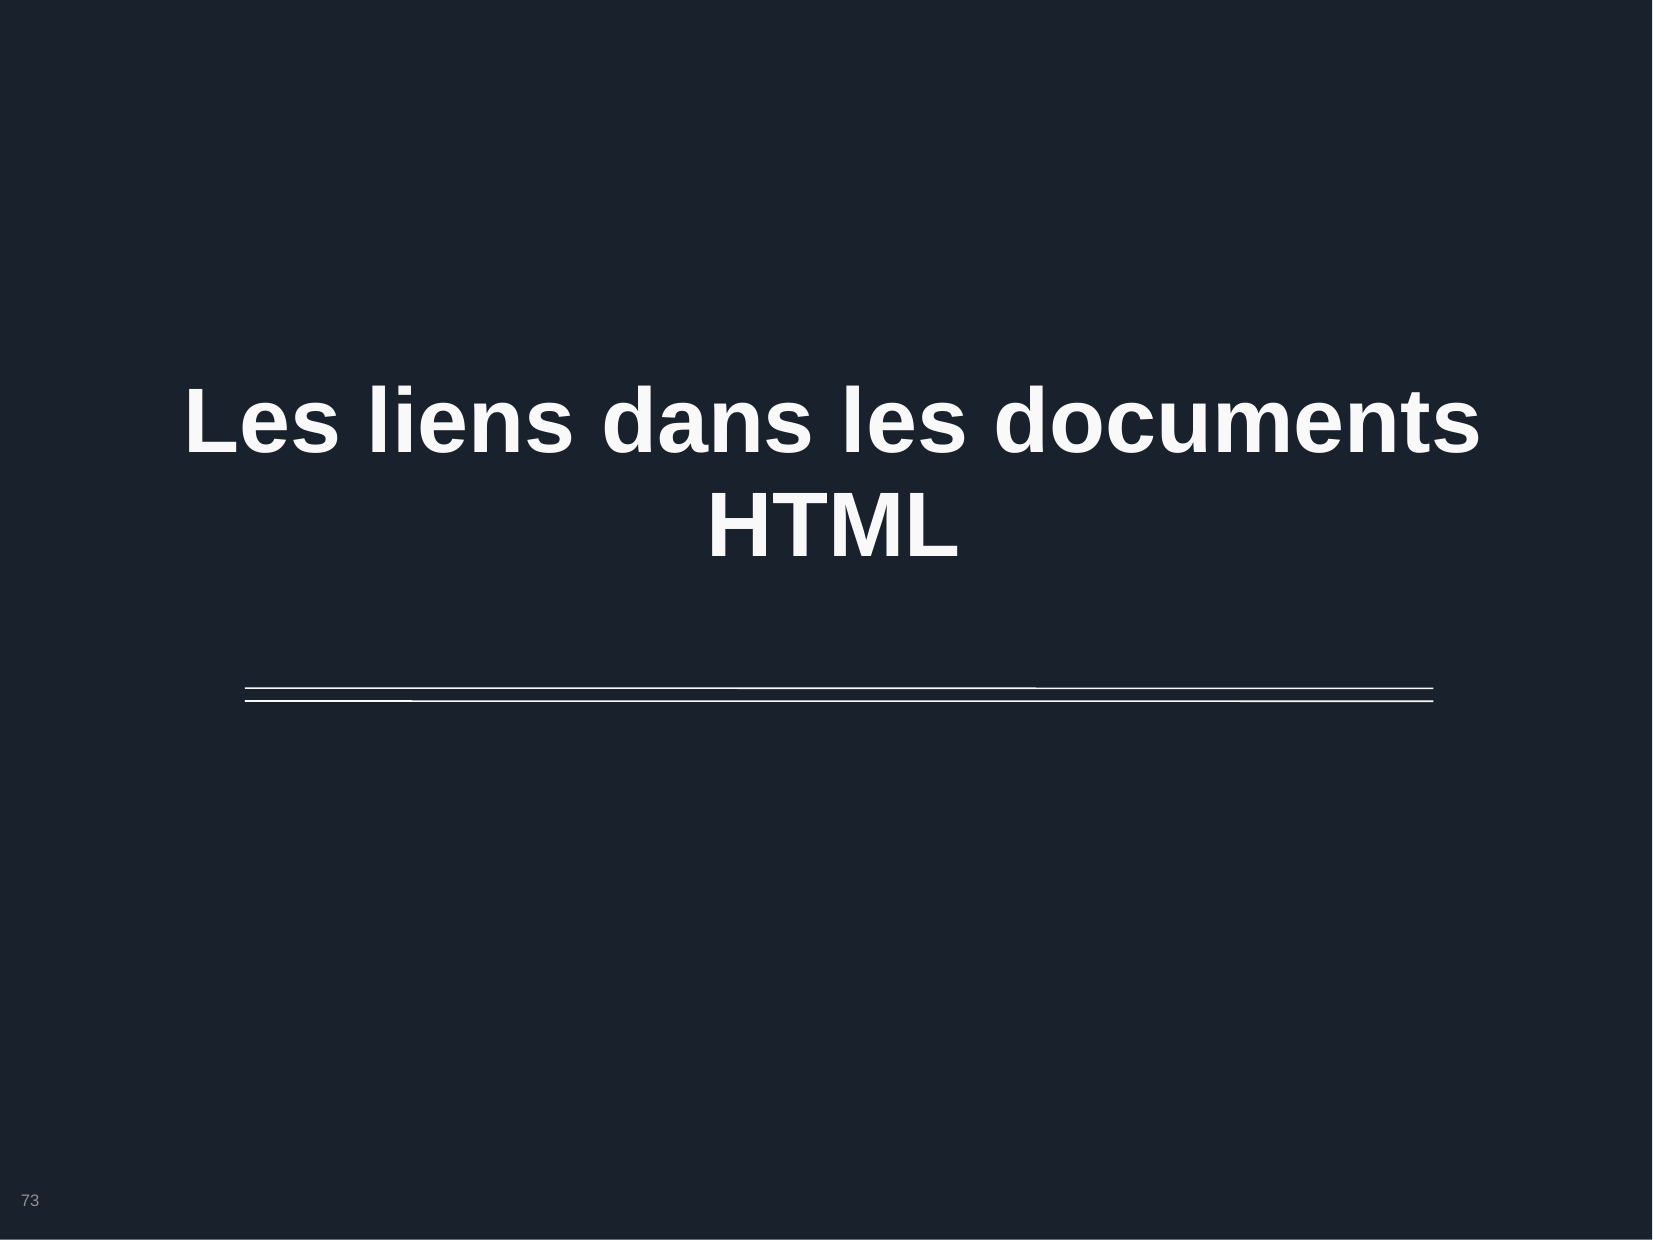

# Les liens dans les documents  HTML

73